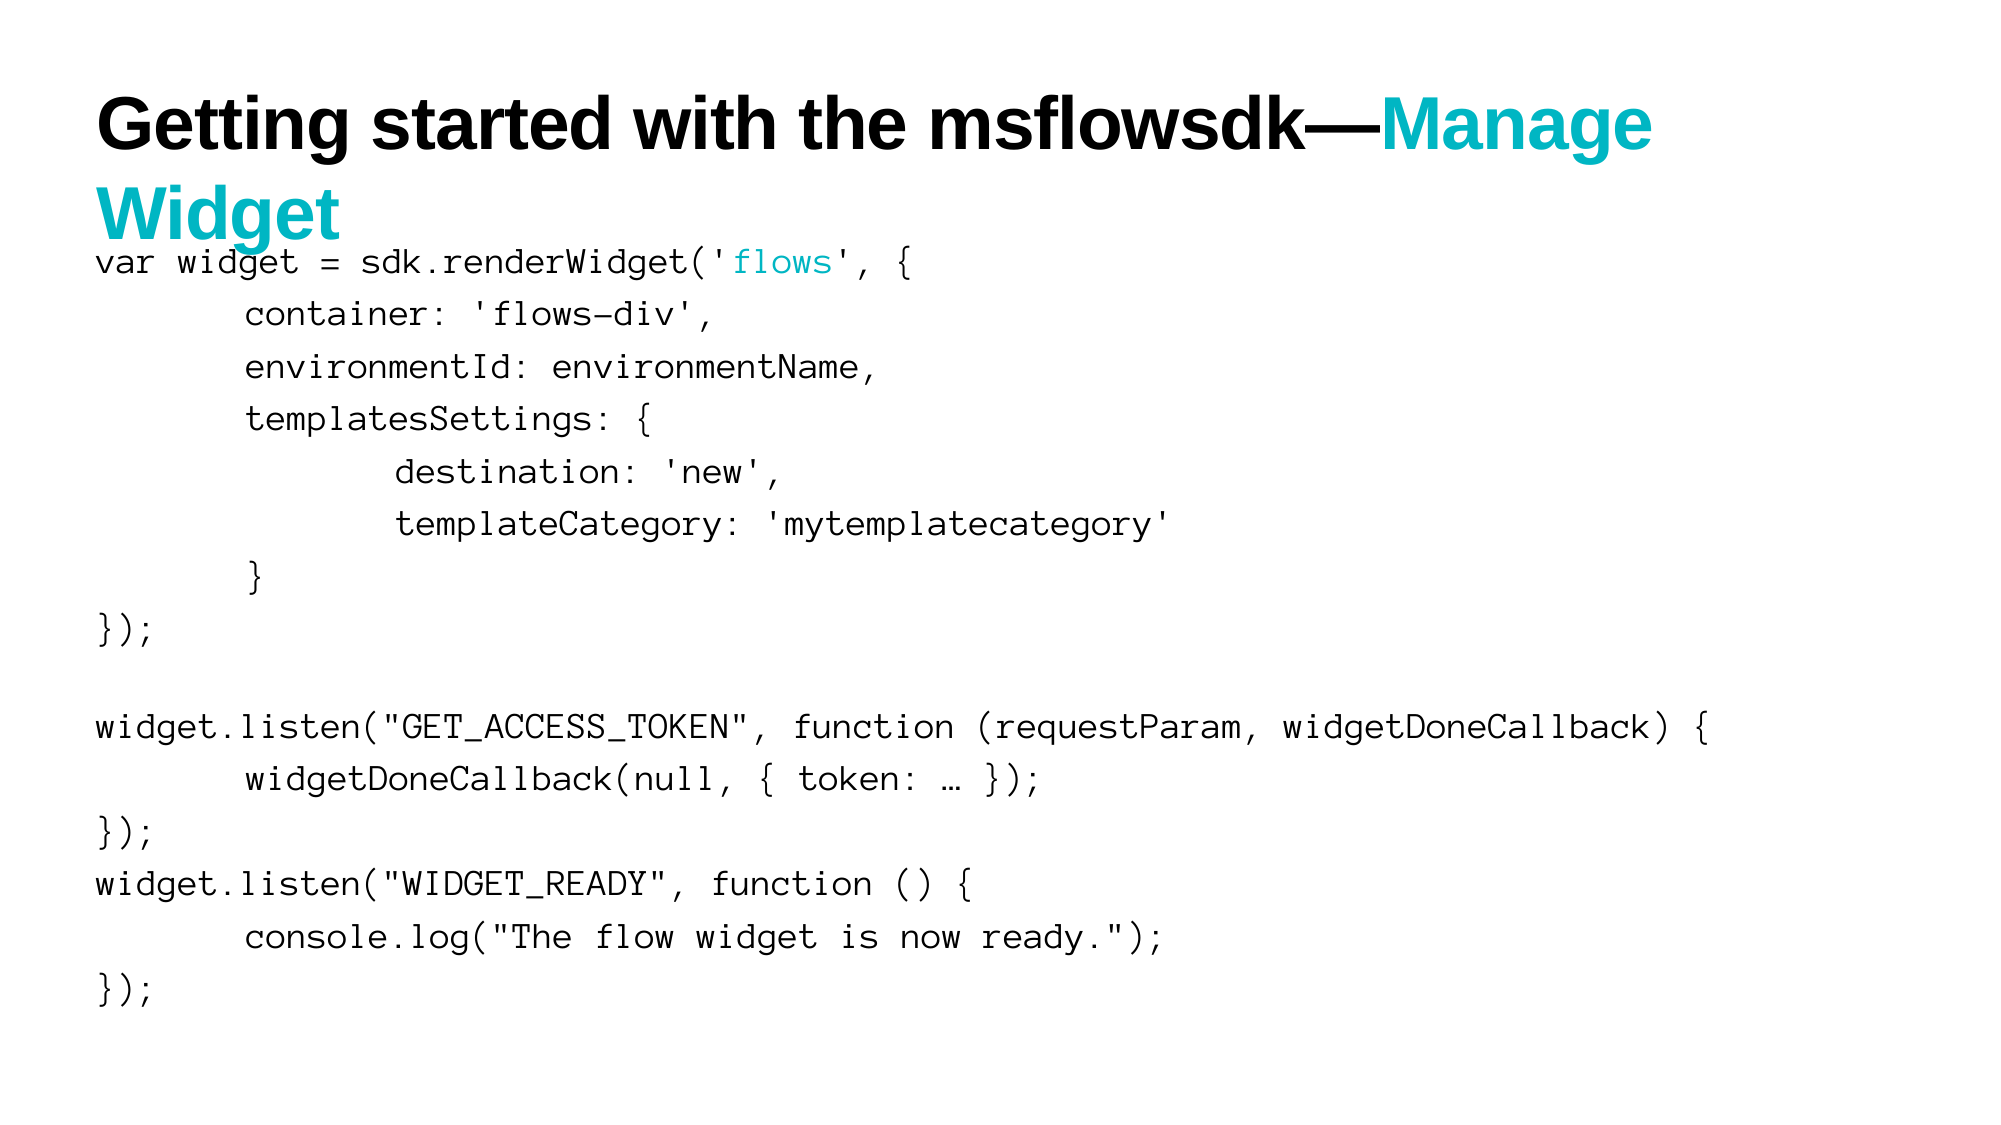

# Getting started with the msflowsdk—Manage Widget
var widget = sdk.renderWidget('flows', {
	container: 'flows-div',
	environmentId: environmentName,
	templatesSettings: {
		destination: 'new',
		templateCategory: 'mytemplatecategory'
	}
});
widget.listen("GET_ACCESS_TOKEN", function (requestParam, widgetDoneCallback) {
	widgetDoneCallback(null, { token: … });
});
widget.listen("WIDGET_READY", function () {
	console.log("The flow widget is now ready.");
});